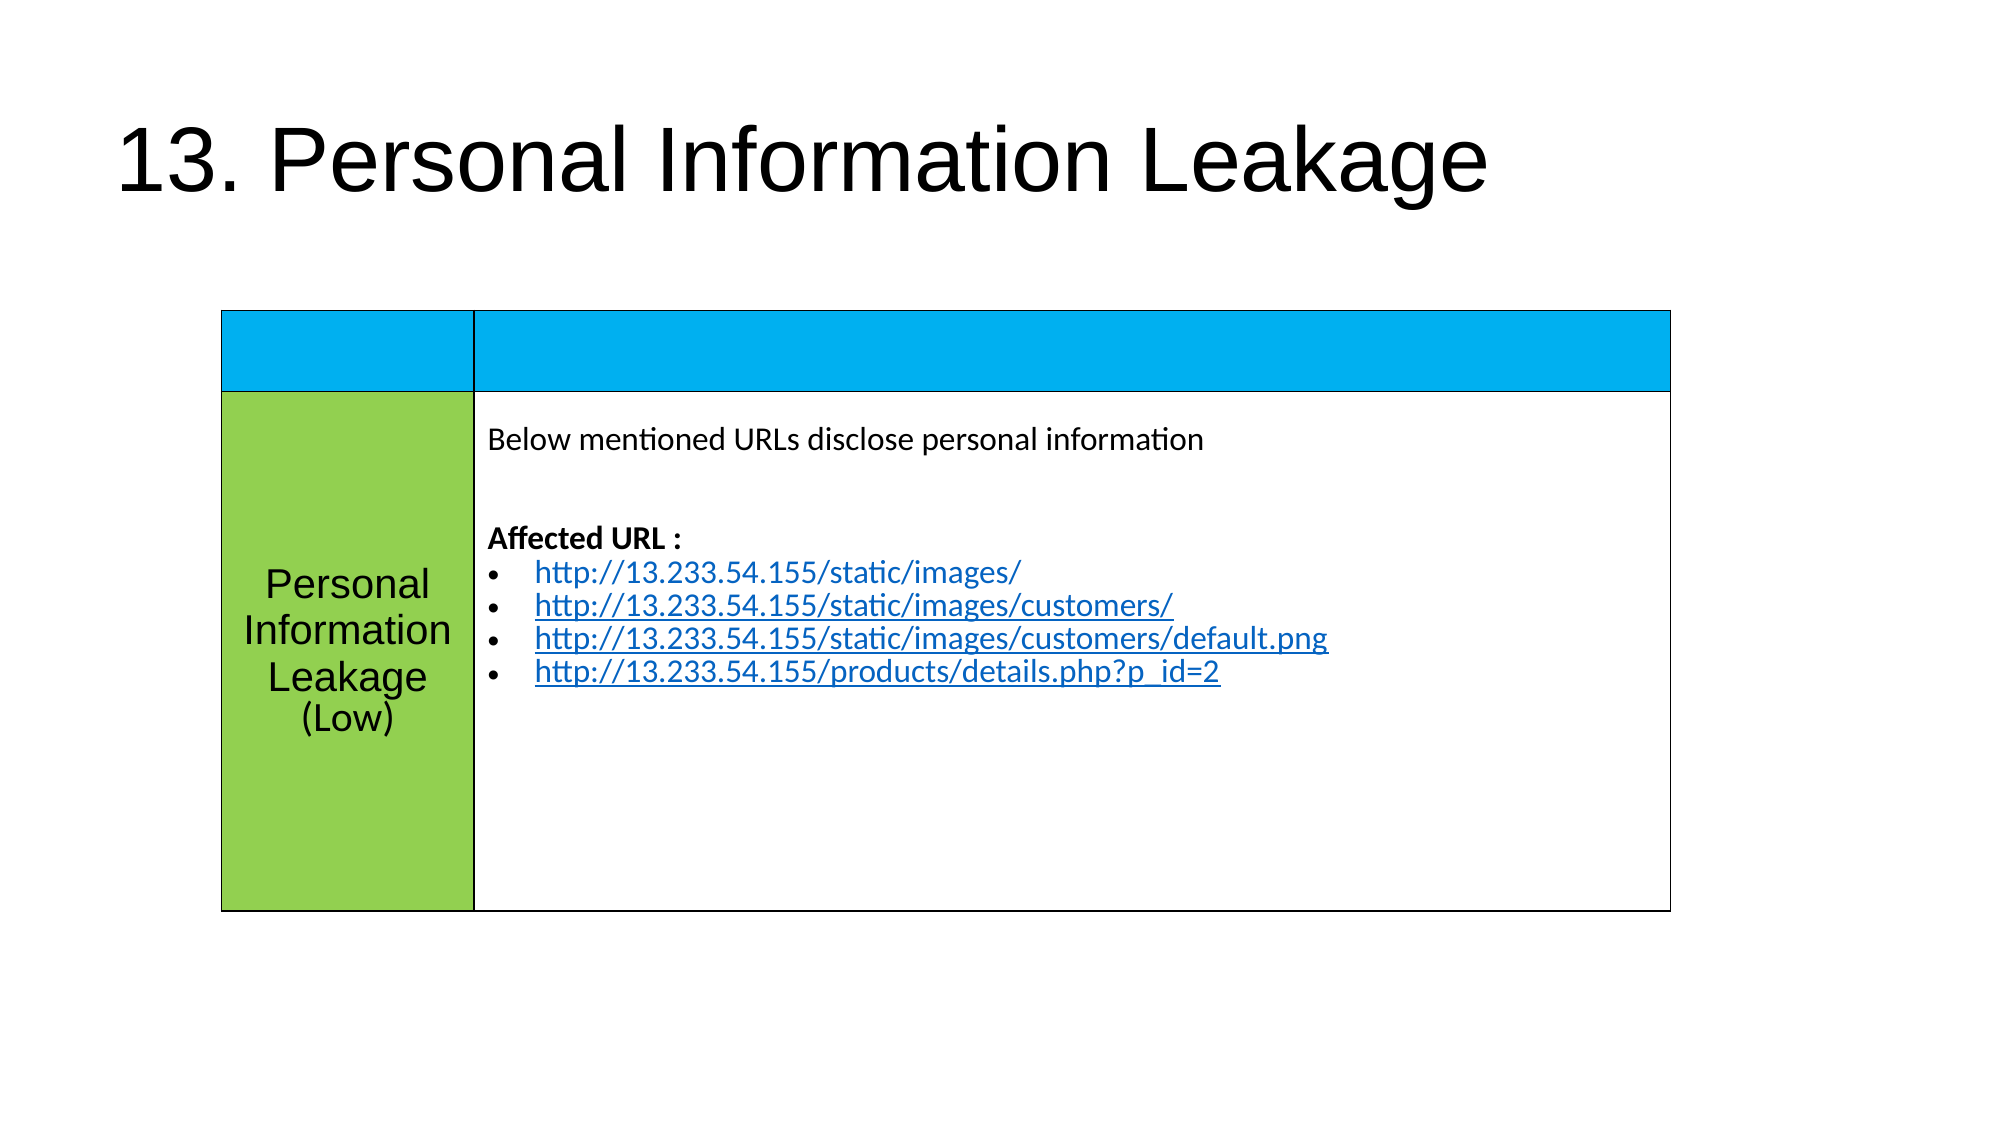

# 13. Personal Information Leakage
|  |  |
| --- | --- |
| Personal Information Leakage (Low) | Below mentioned URLs disclose personal information Affected URL : http://13.233.54.155/static/images/ http://13.233.54.155/static/images/customers/ http://13.233.54.155/static/images/customers/default.png http://13.233.54.155/products/details.php?p\_id=2 |